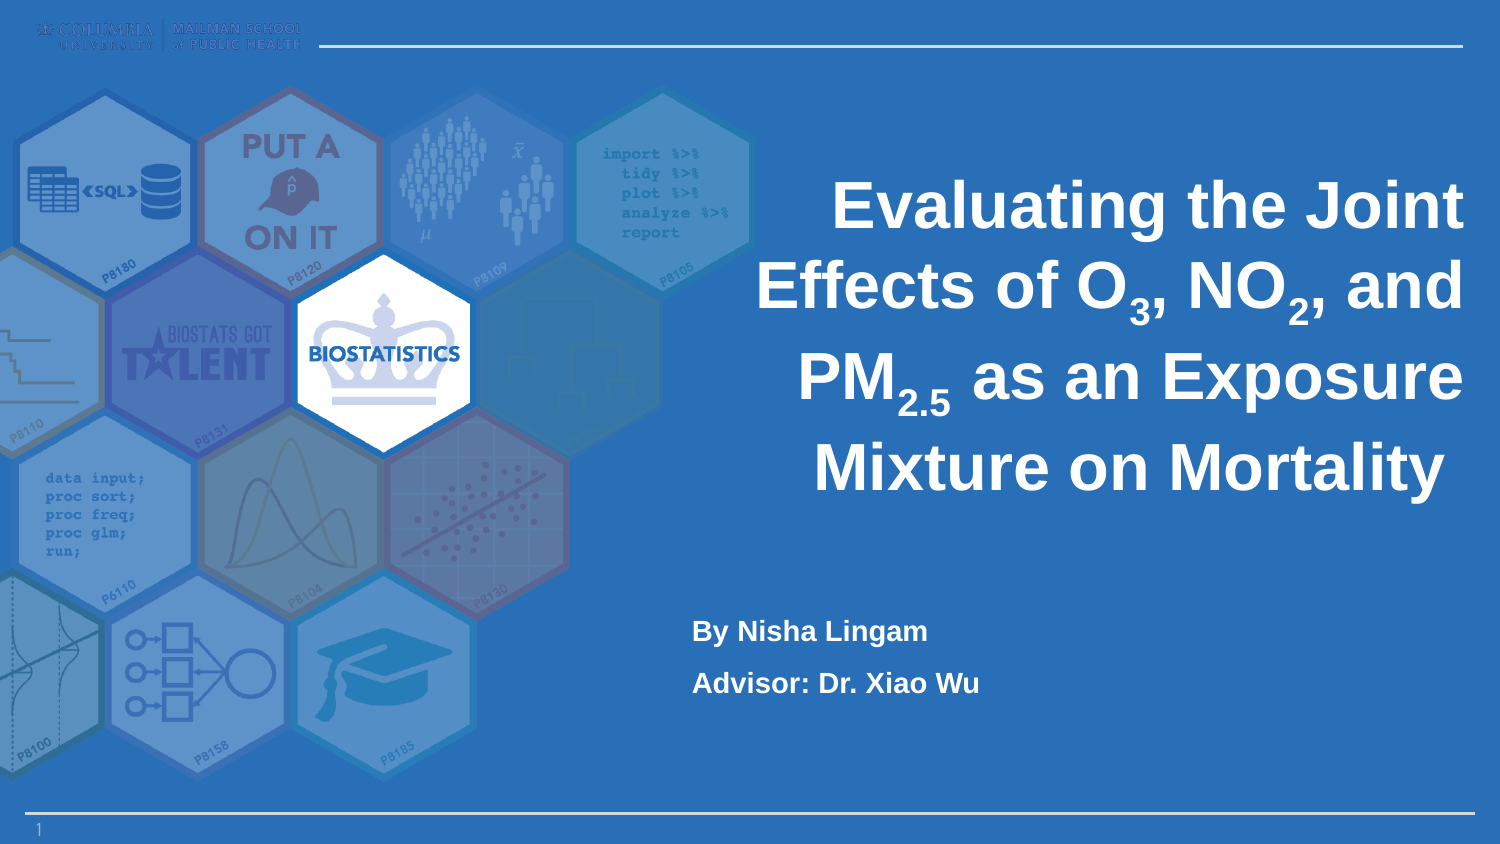

# Evaluating the Joint Effects of O3, NO2, and PM2.5  as an Exposure Mixture on Mortality
By Nisha Lingam
Advisor: Dr. Xiao Wu